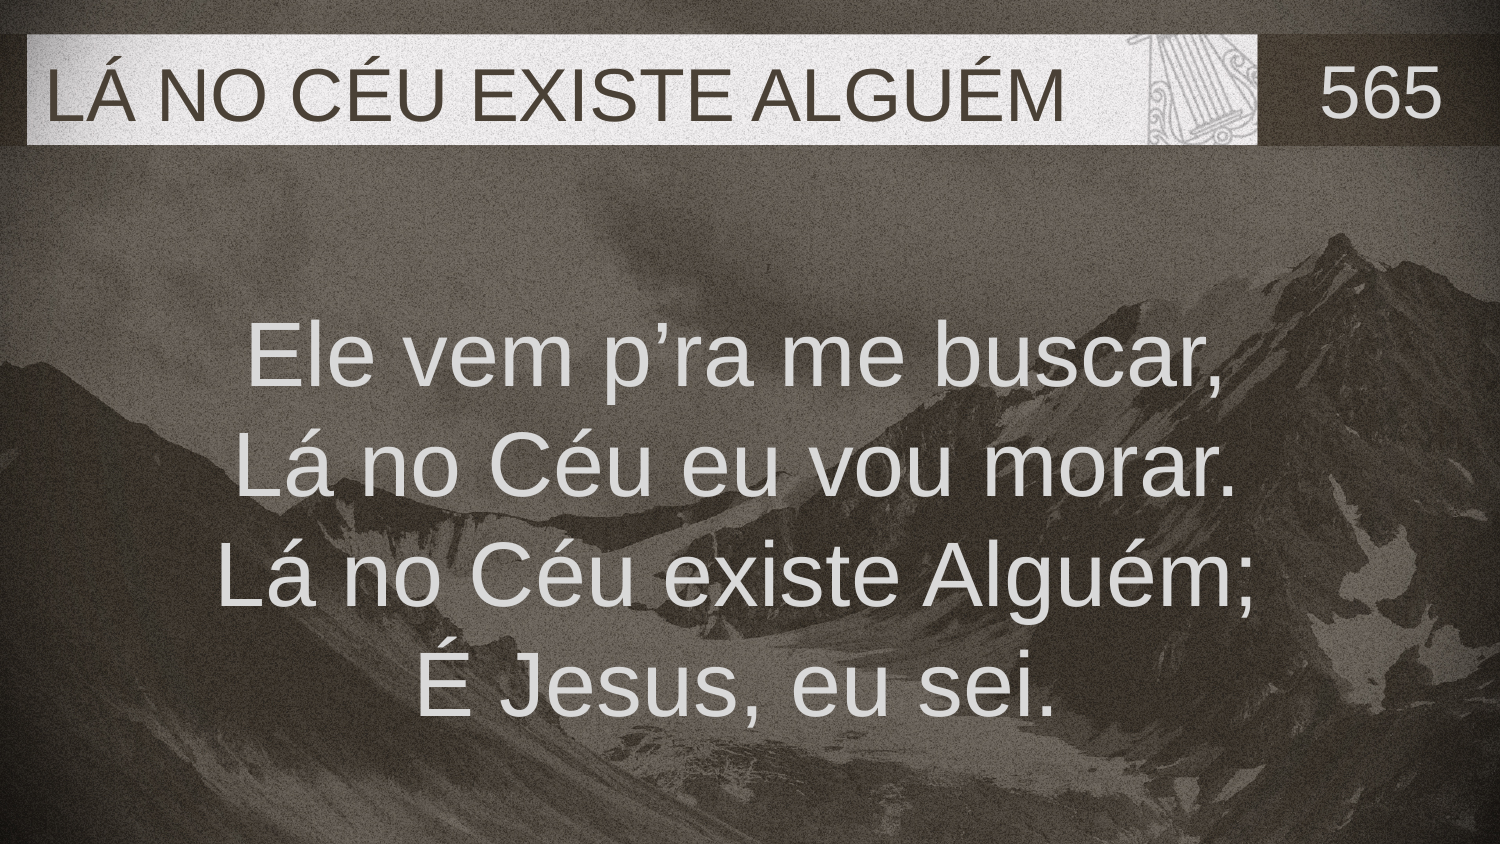

# LÁ NO CÉU EXISTE ALGUÉM
565
Ele vem p’ra me buscar,
Lá no Céu eu vou morar.
Lá no Céu existe Alguém;
É Jesus, eu sei.